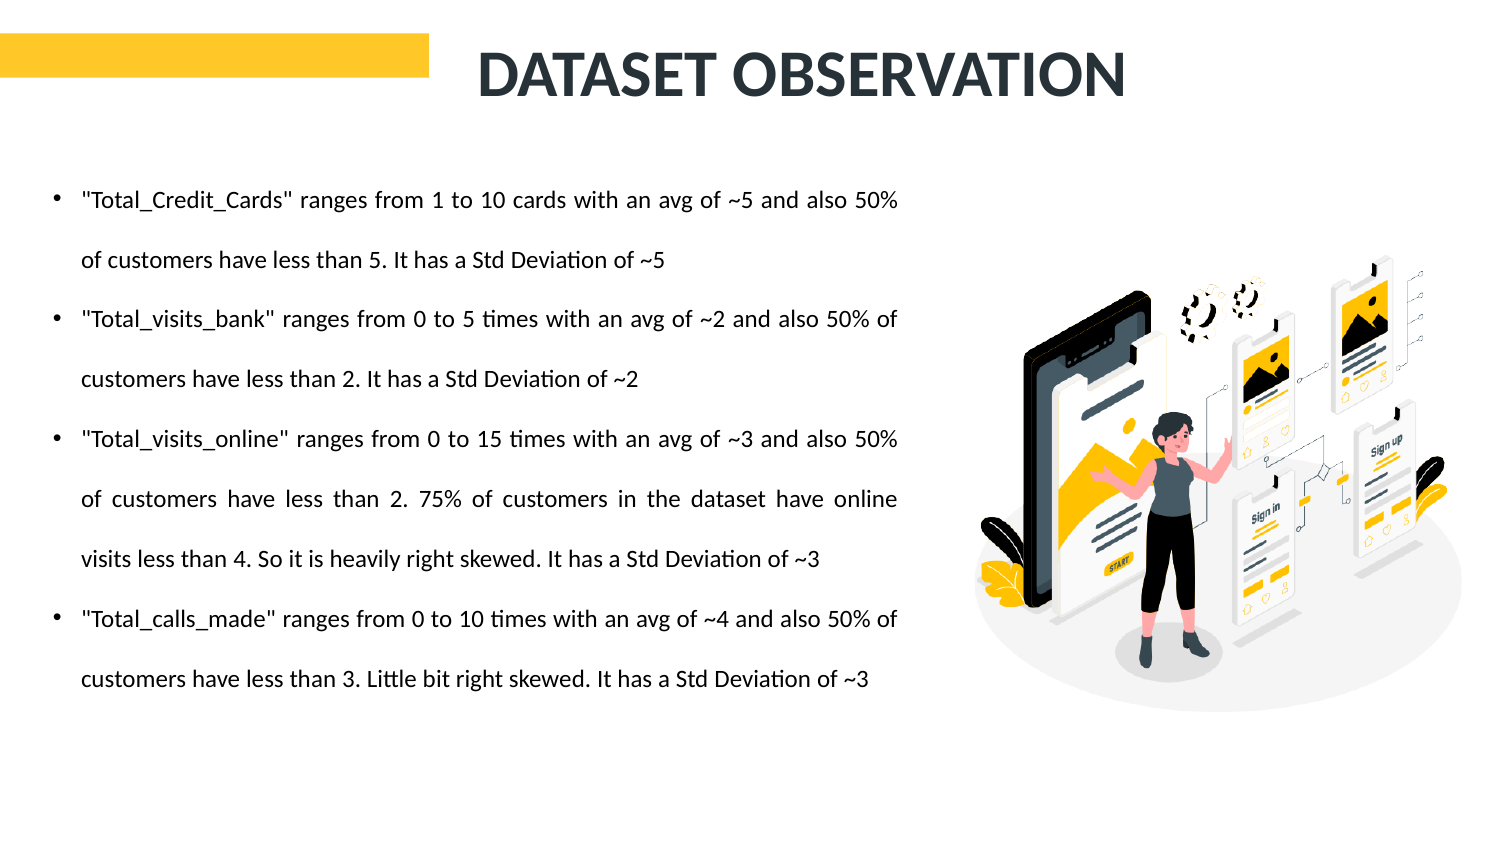

# DATASET OBSERVATION

"Total_Credit_Cards" ranges from 1 to 10 cards with an avg of ~5 and also 50% of customers have less than 5. It has a Std Deviation of ~5
"Total_visits_bank" ranges from 0 to 5 times with an avg of ~2 and also 50% of customers have less than 2. It has a Std Deviation of ~2
"Total_visits_online" ranges from 0 to 15 times with an avg of ~3 and also 50% of customers have less than 2. 75% of customers in the dataset have online visits less than 4. So it is heavily right skewed. It has a Std Deviation of ~3
"Total_calls_made" ranges from 0 to 10 times with an avg of ~4 and also 50% of customers have less than 3. Little bit right skewed. It has a Std Deviation of ~3